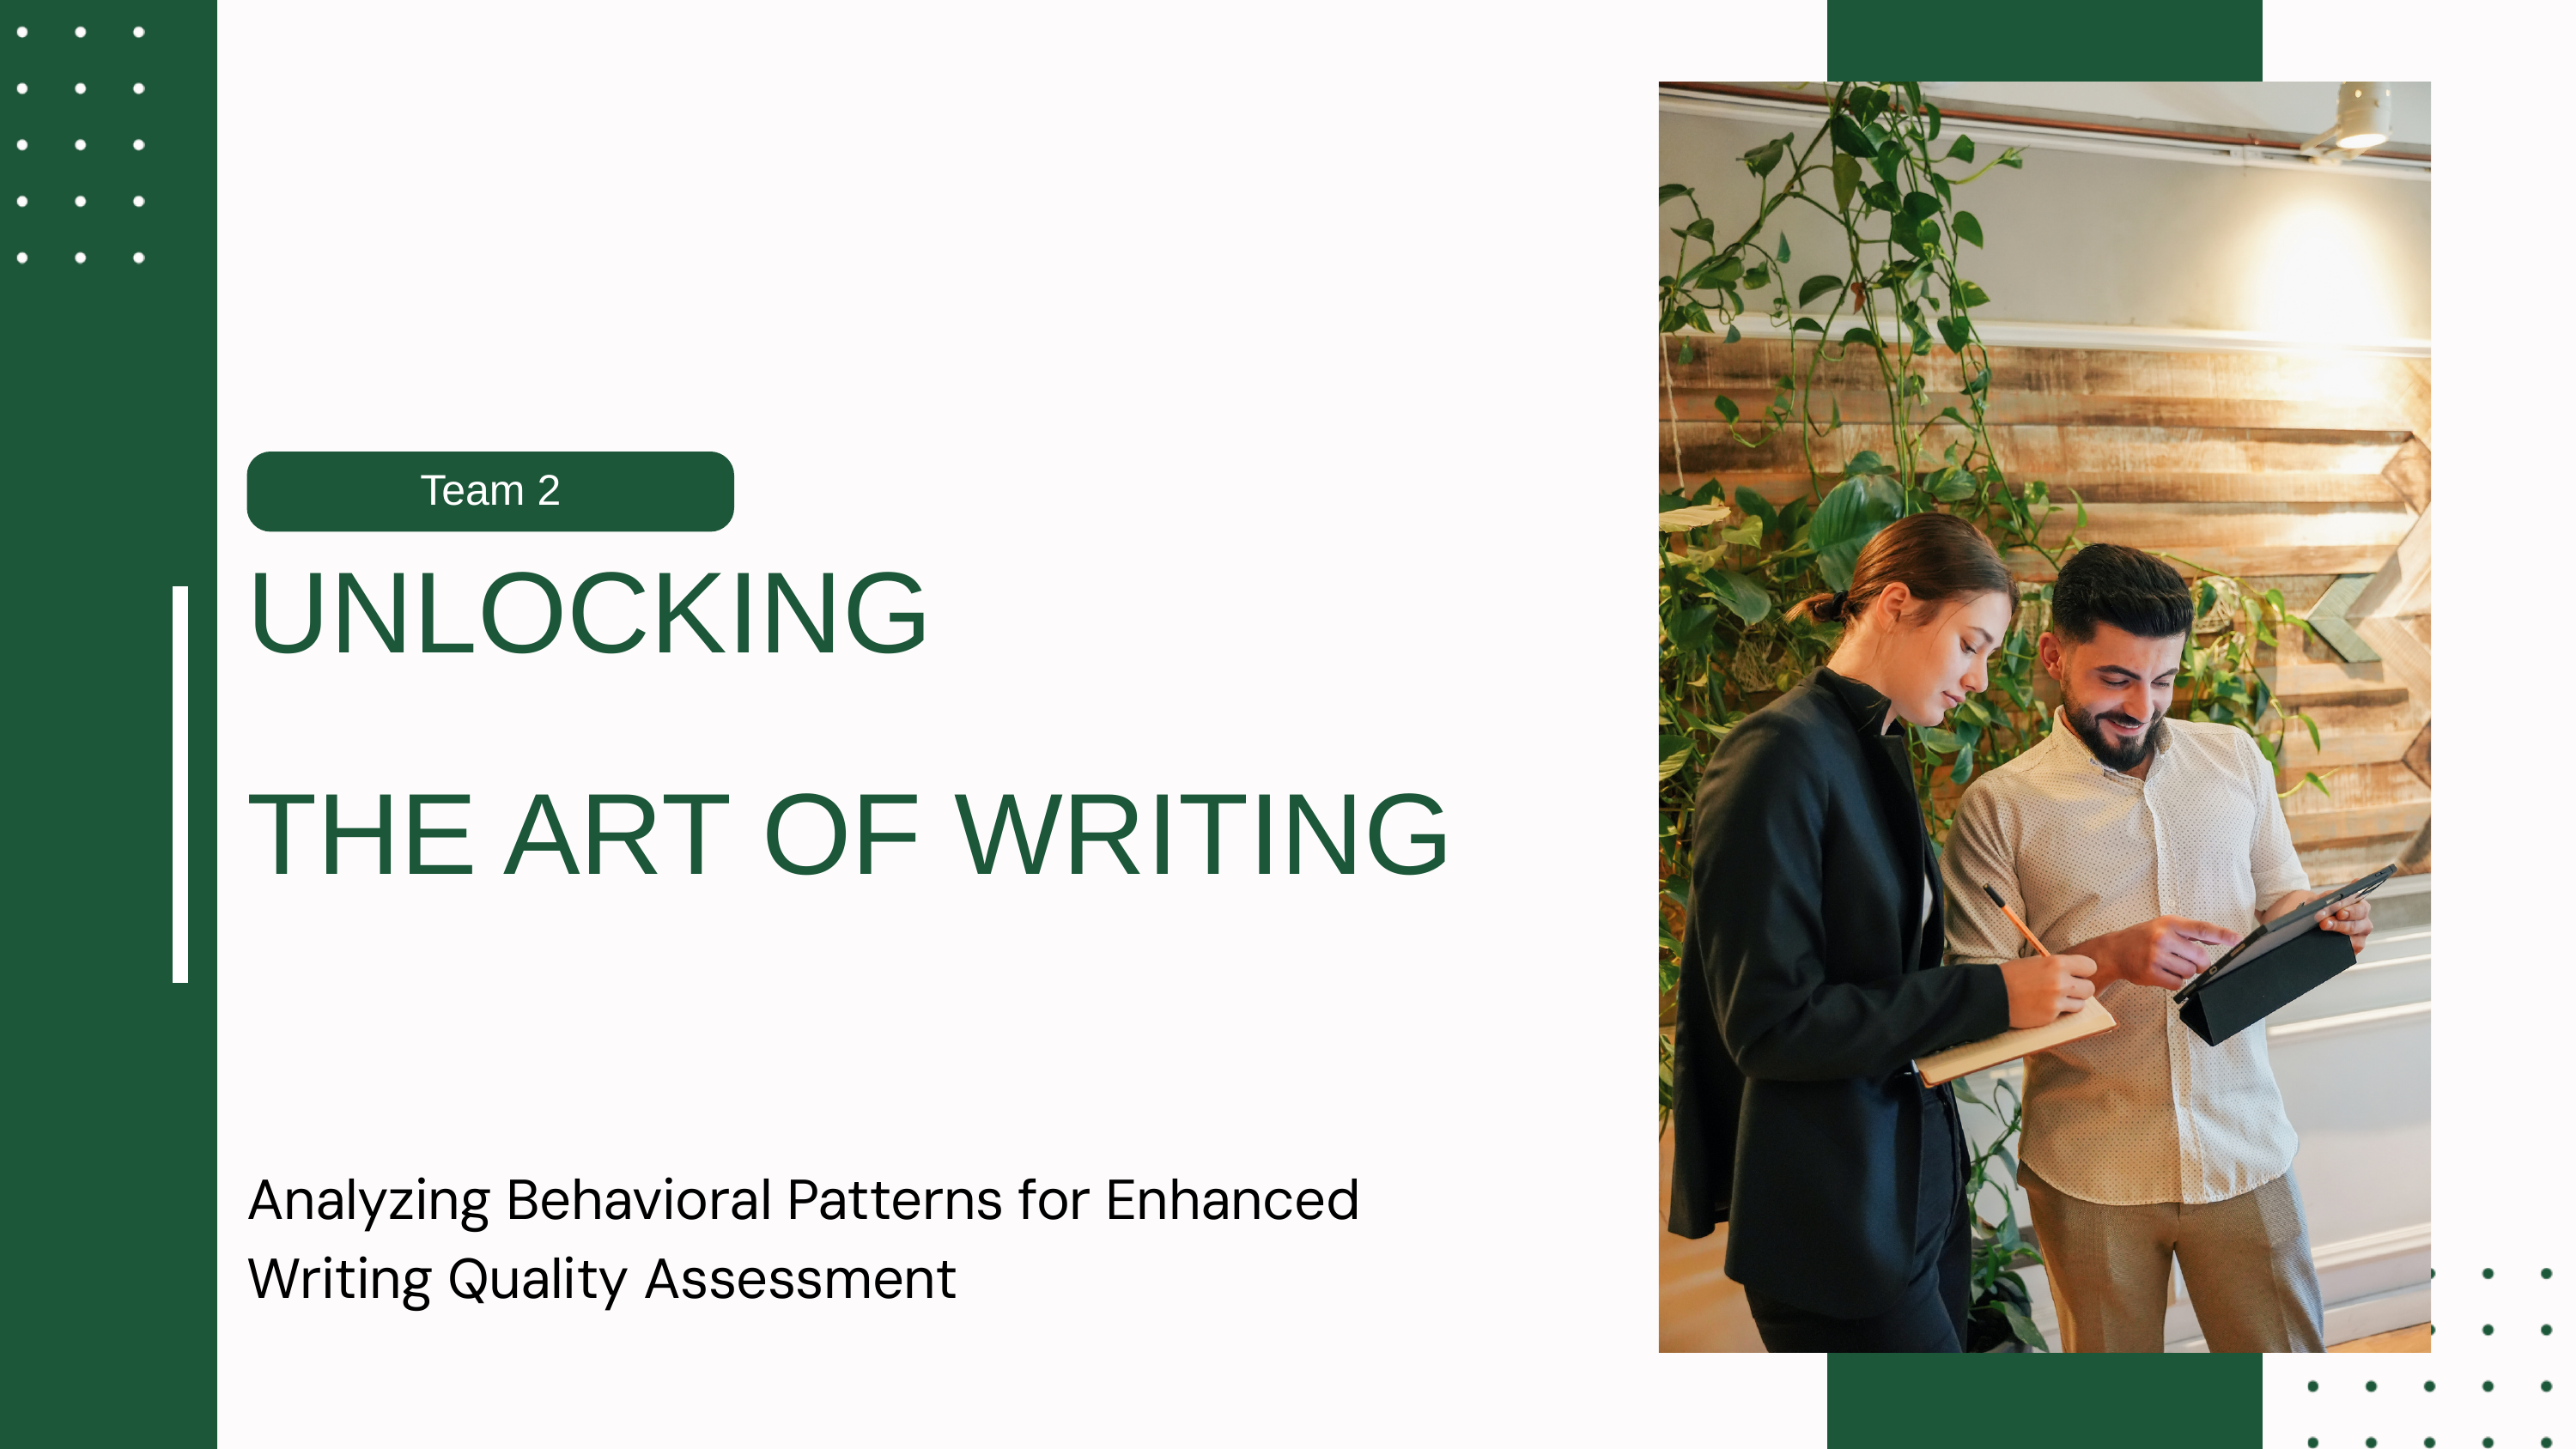

Team 2
UNLOCKING

THE ART OF WRITING

Analyzing Behavioral Patterns for Enhanced Writing Quality Assessment